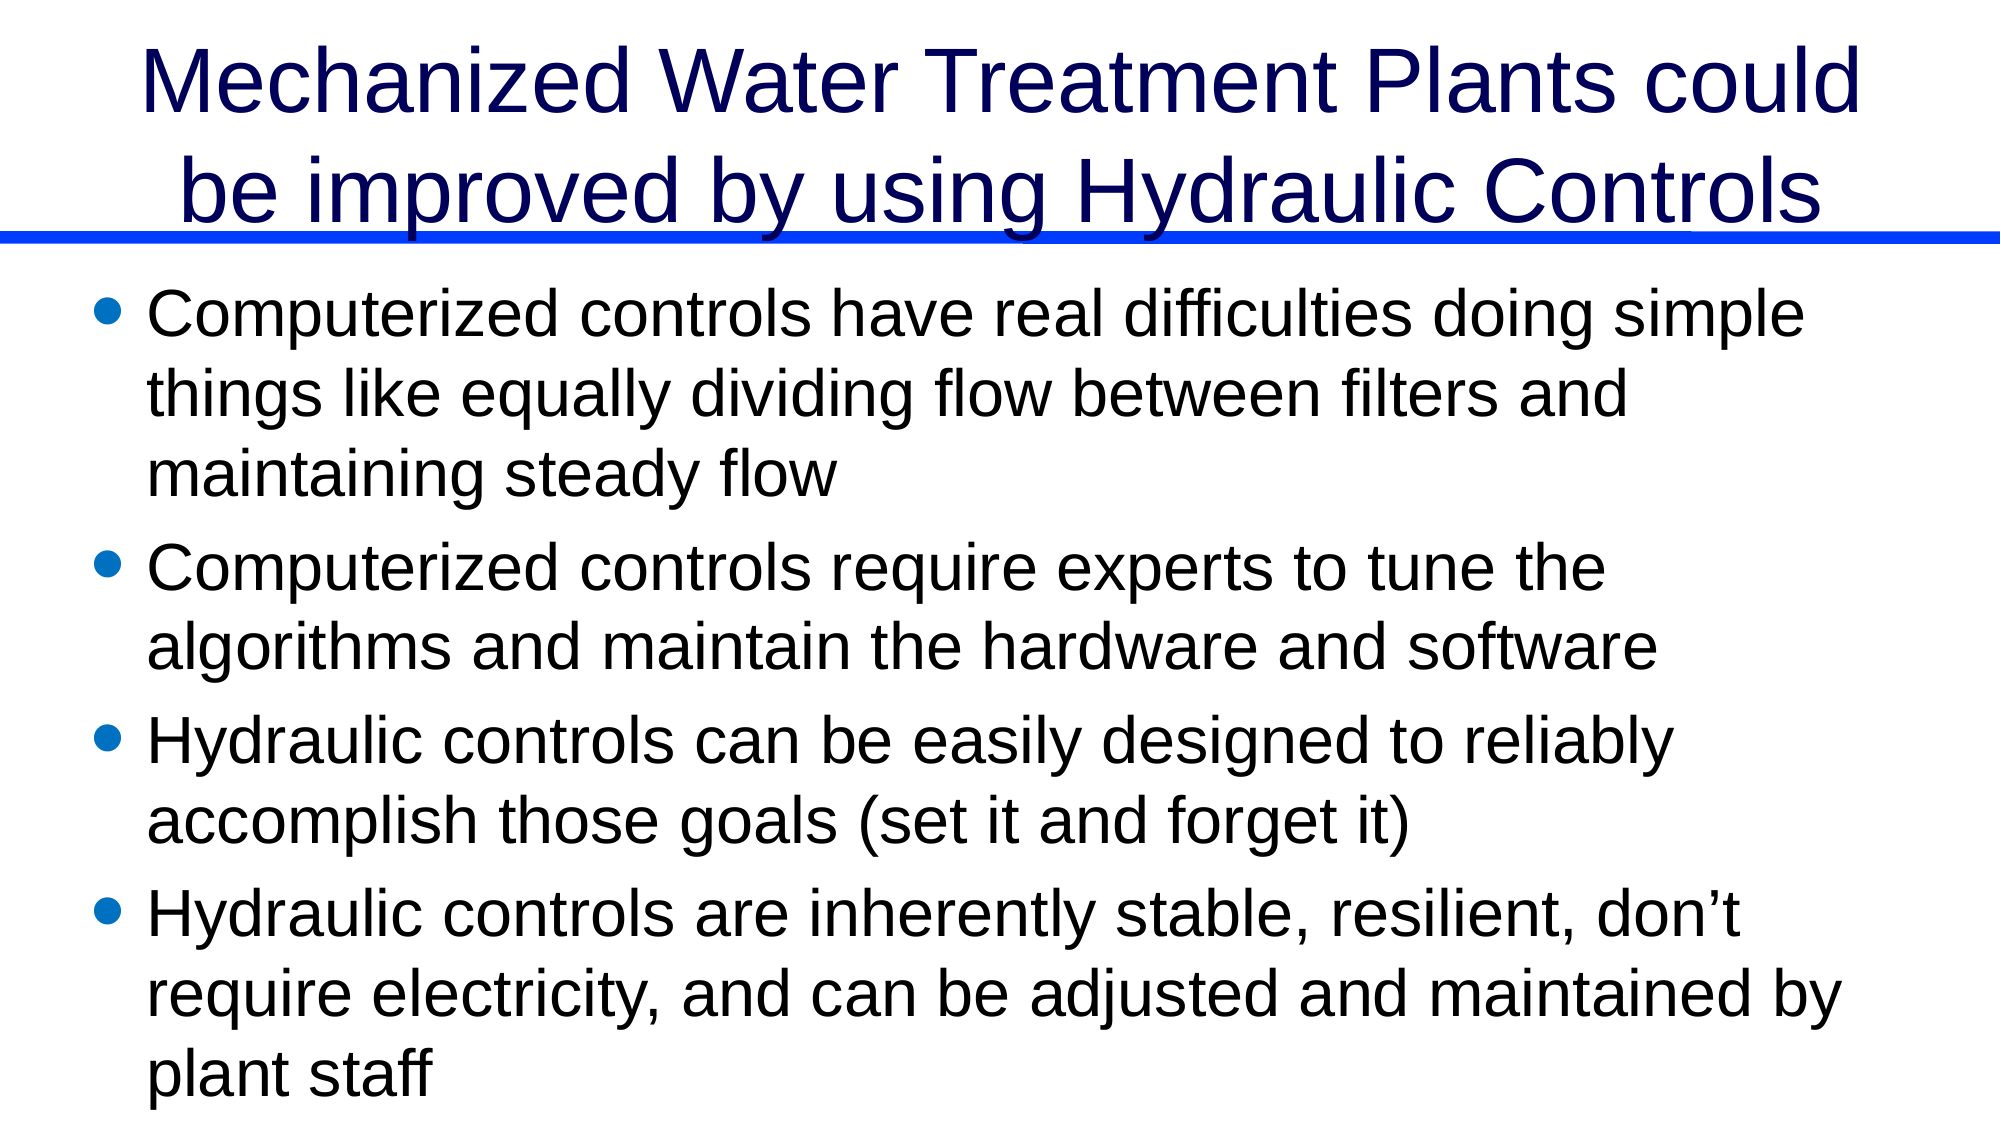

# Mechanized Water Treatment Plants could be improved by using Hydraulic Controls
Computerized controls have real difficulties doing simple things like equally dividing flow between filters and maintaining steady flow
Computerized controls require experts to tune the algorithms and maintain the hardware and software
Hydraulic controls can be easily designed to reliably accomplish those goals (set it and forget it)
Hydraulic controls are inherently stable, resilient, don’t require electricity, and can be adjusted and maintained by plant staff